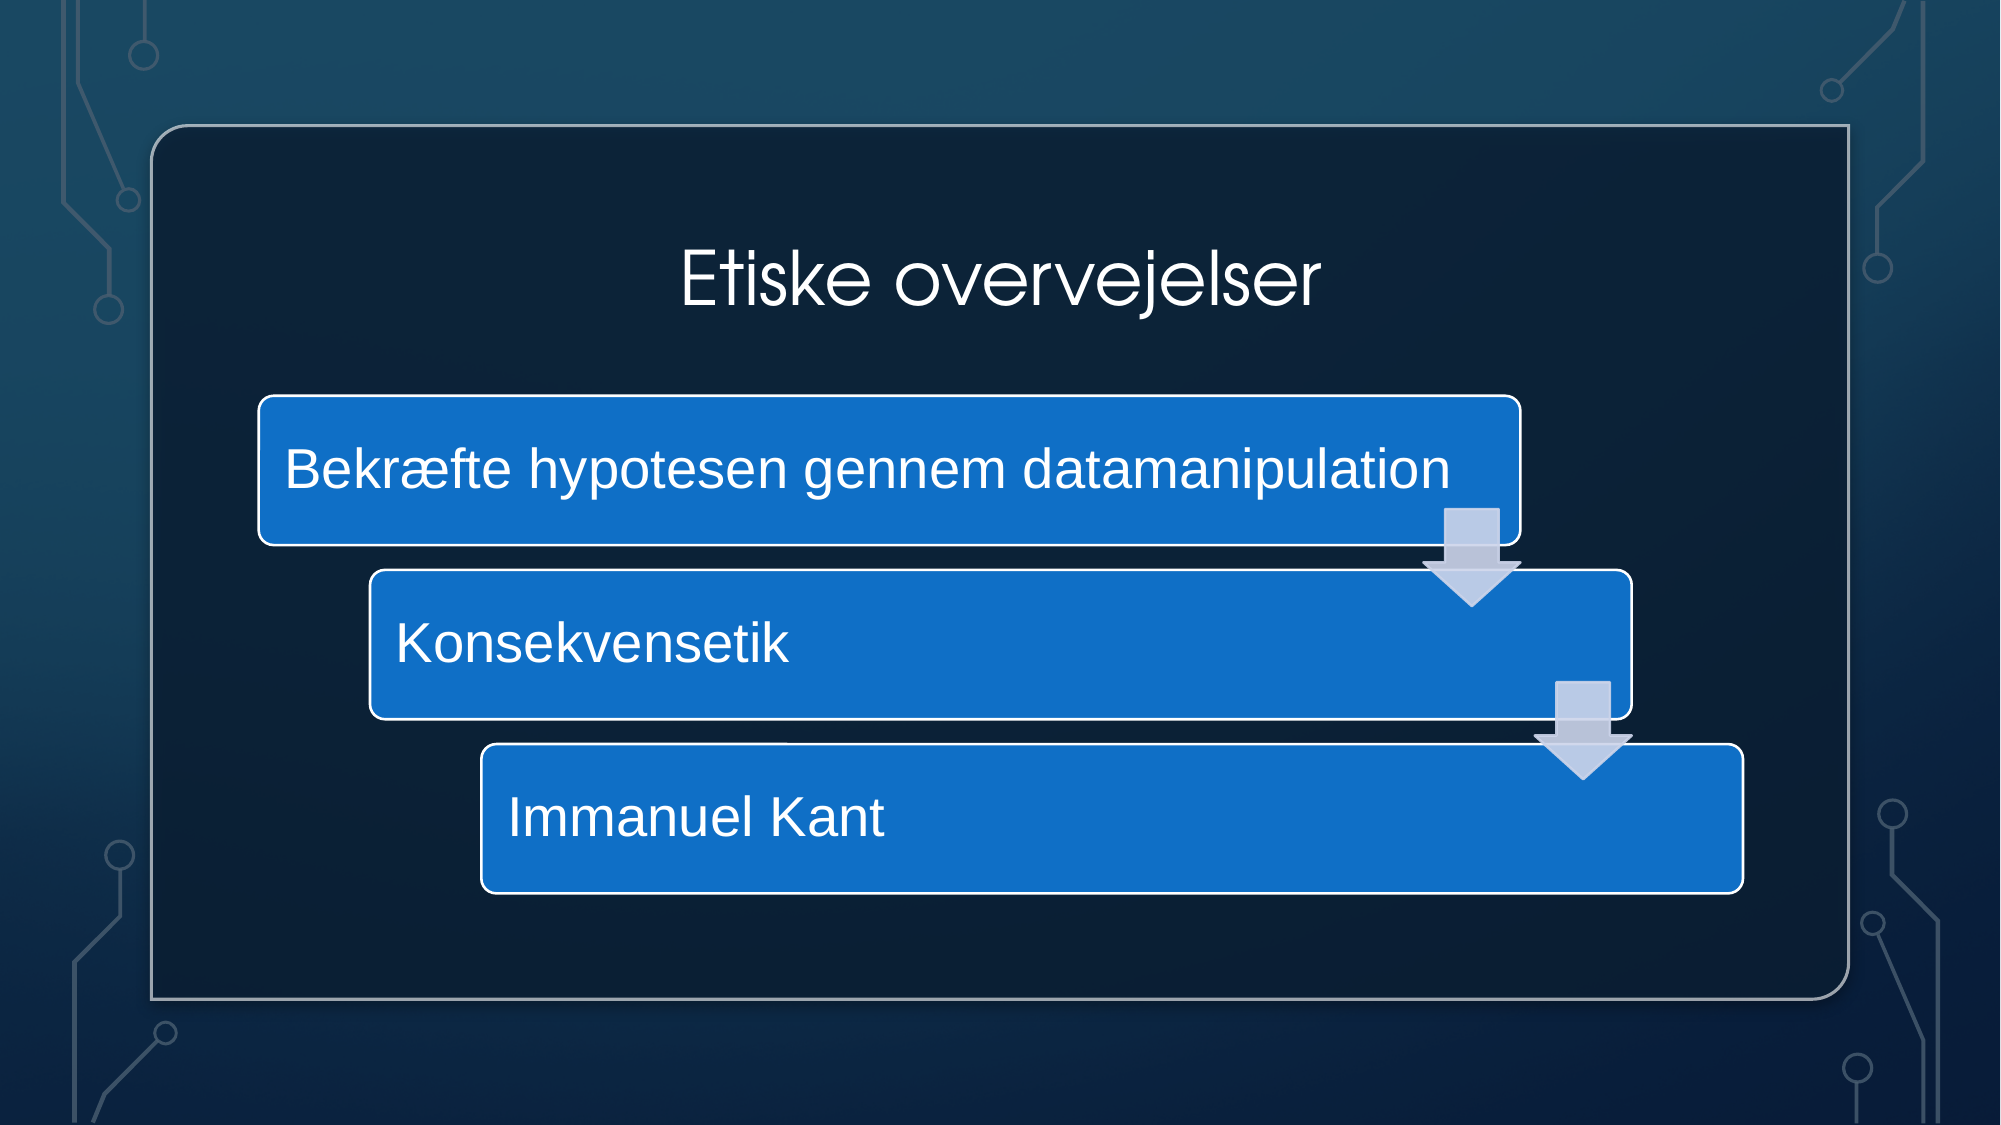

# Etiske overvejelser
Bekræfte hypotesen gennem datamanipulation
Konsekvensetik
Immanuel Kant